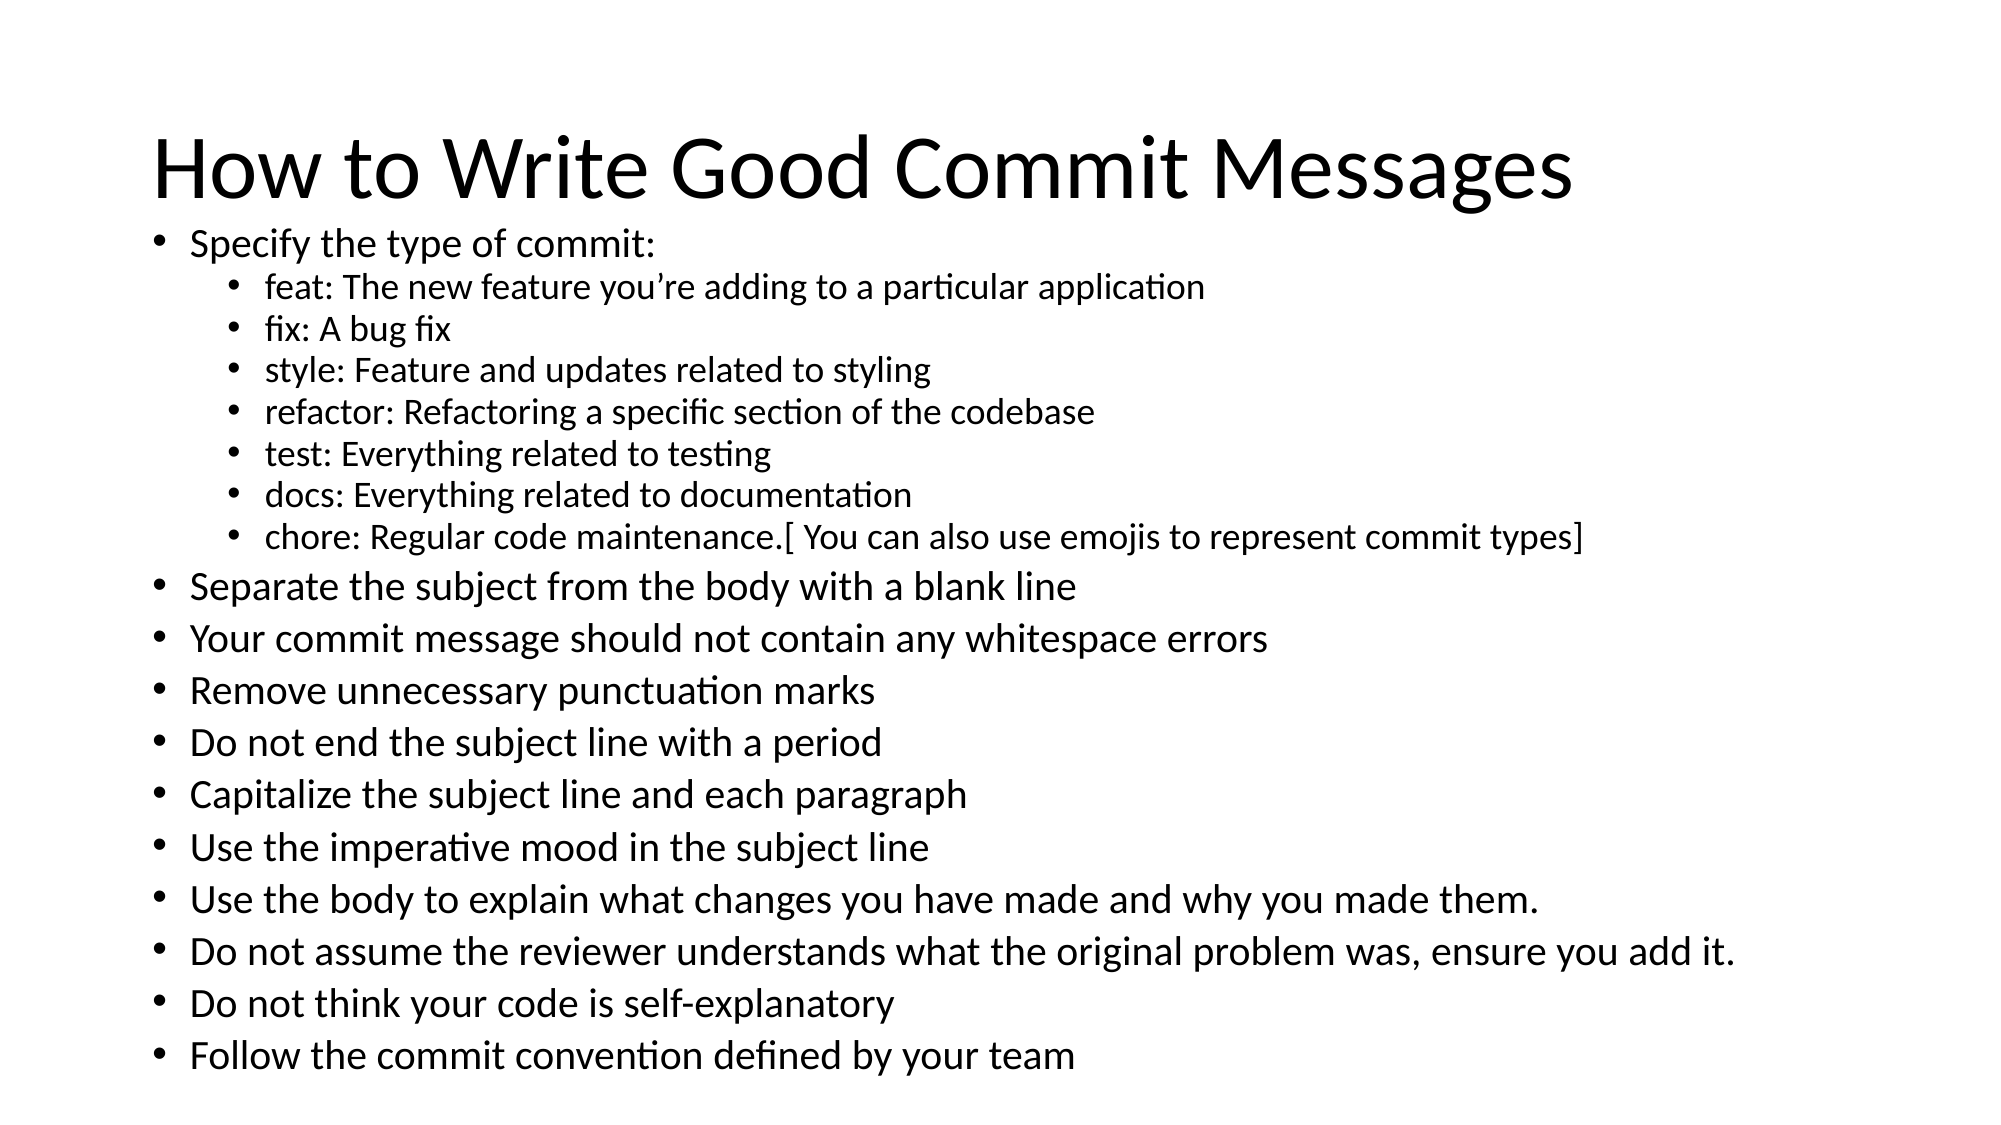

# How to Write Good Commit Messages
Specify the type of commit:
feat: The new feature you’re adding to a particular application
fix: A bug fix
style: Feature and updates related to styling
refactor: Refactoring a specific section of the codebase
test: Everything related to testing
docs: Everything related to documentation
chore: Regular code maintenance.[ You can also use emojis to represent commit types]
Separate the subject from the body with a blank line
Your commit message should not contain any whitespace errors
Remove unnecessary punctuation marks
Do not end the subject line with a period
Capitalize the subject line and each paragraph
Use the imperative mood in the subject line
Use the body to explain what changes you have made and why you made them.
Do not assume the reviewer understands what the original problem was, ensure you add it.
Do not think your code is self-explanatory
Follow the commit convention defined by your team